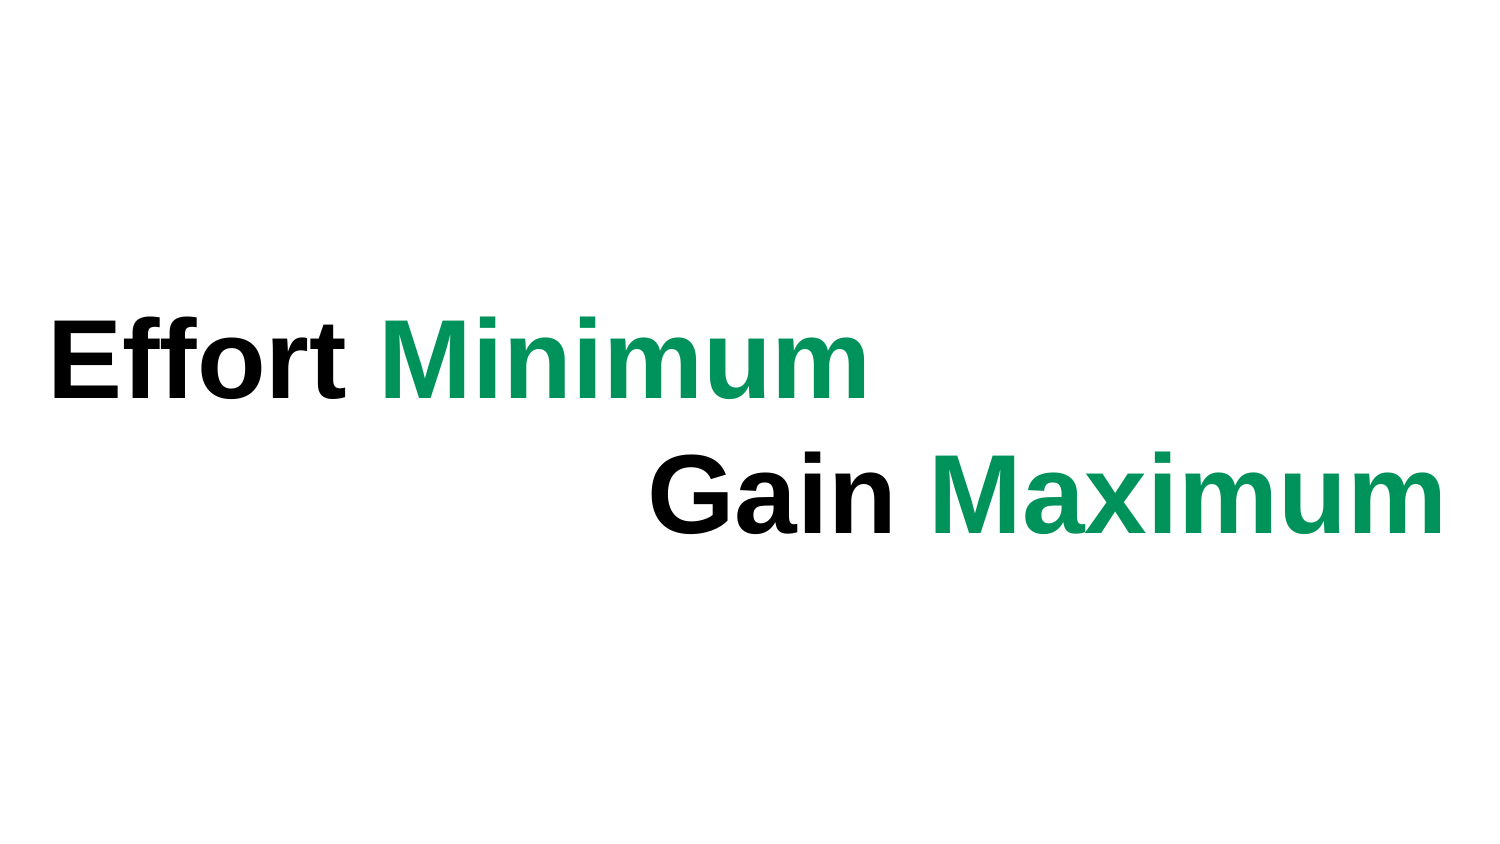

Effort Minimum
				Gain Maximum
Les bases de données / Hibernate, JPA, Spring data JPA
60